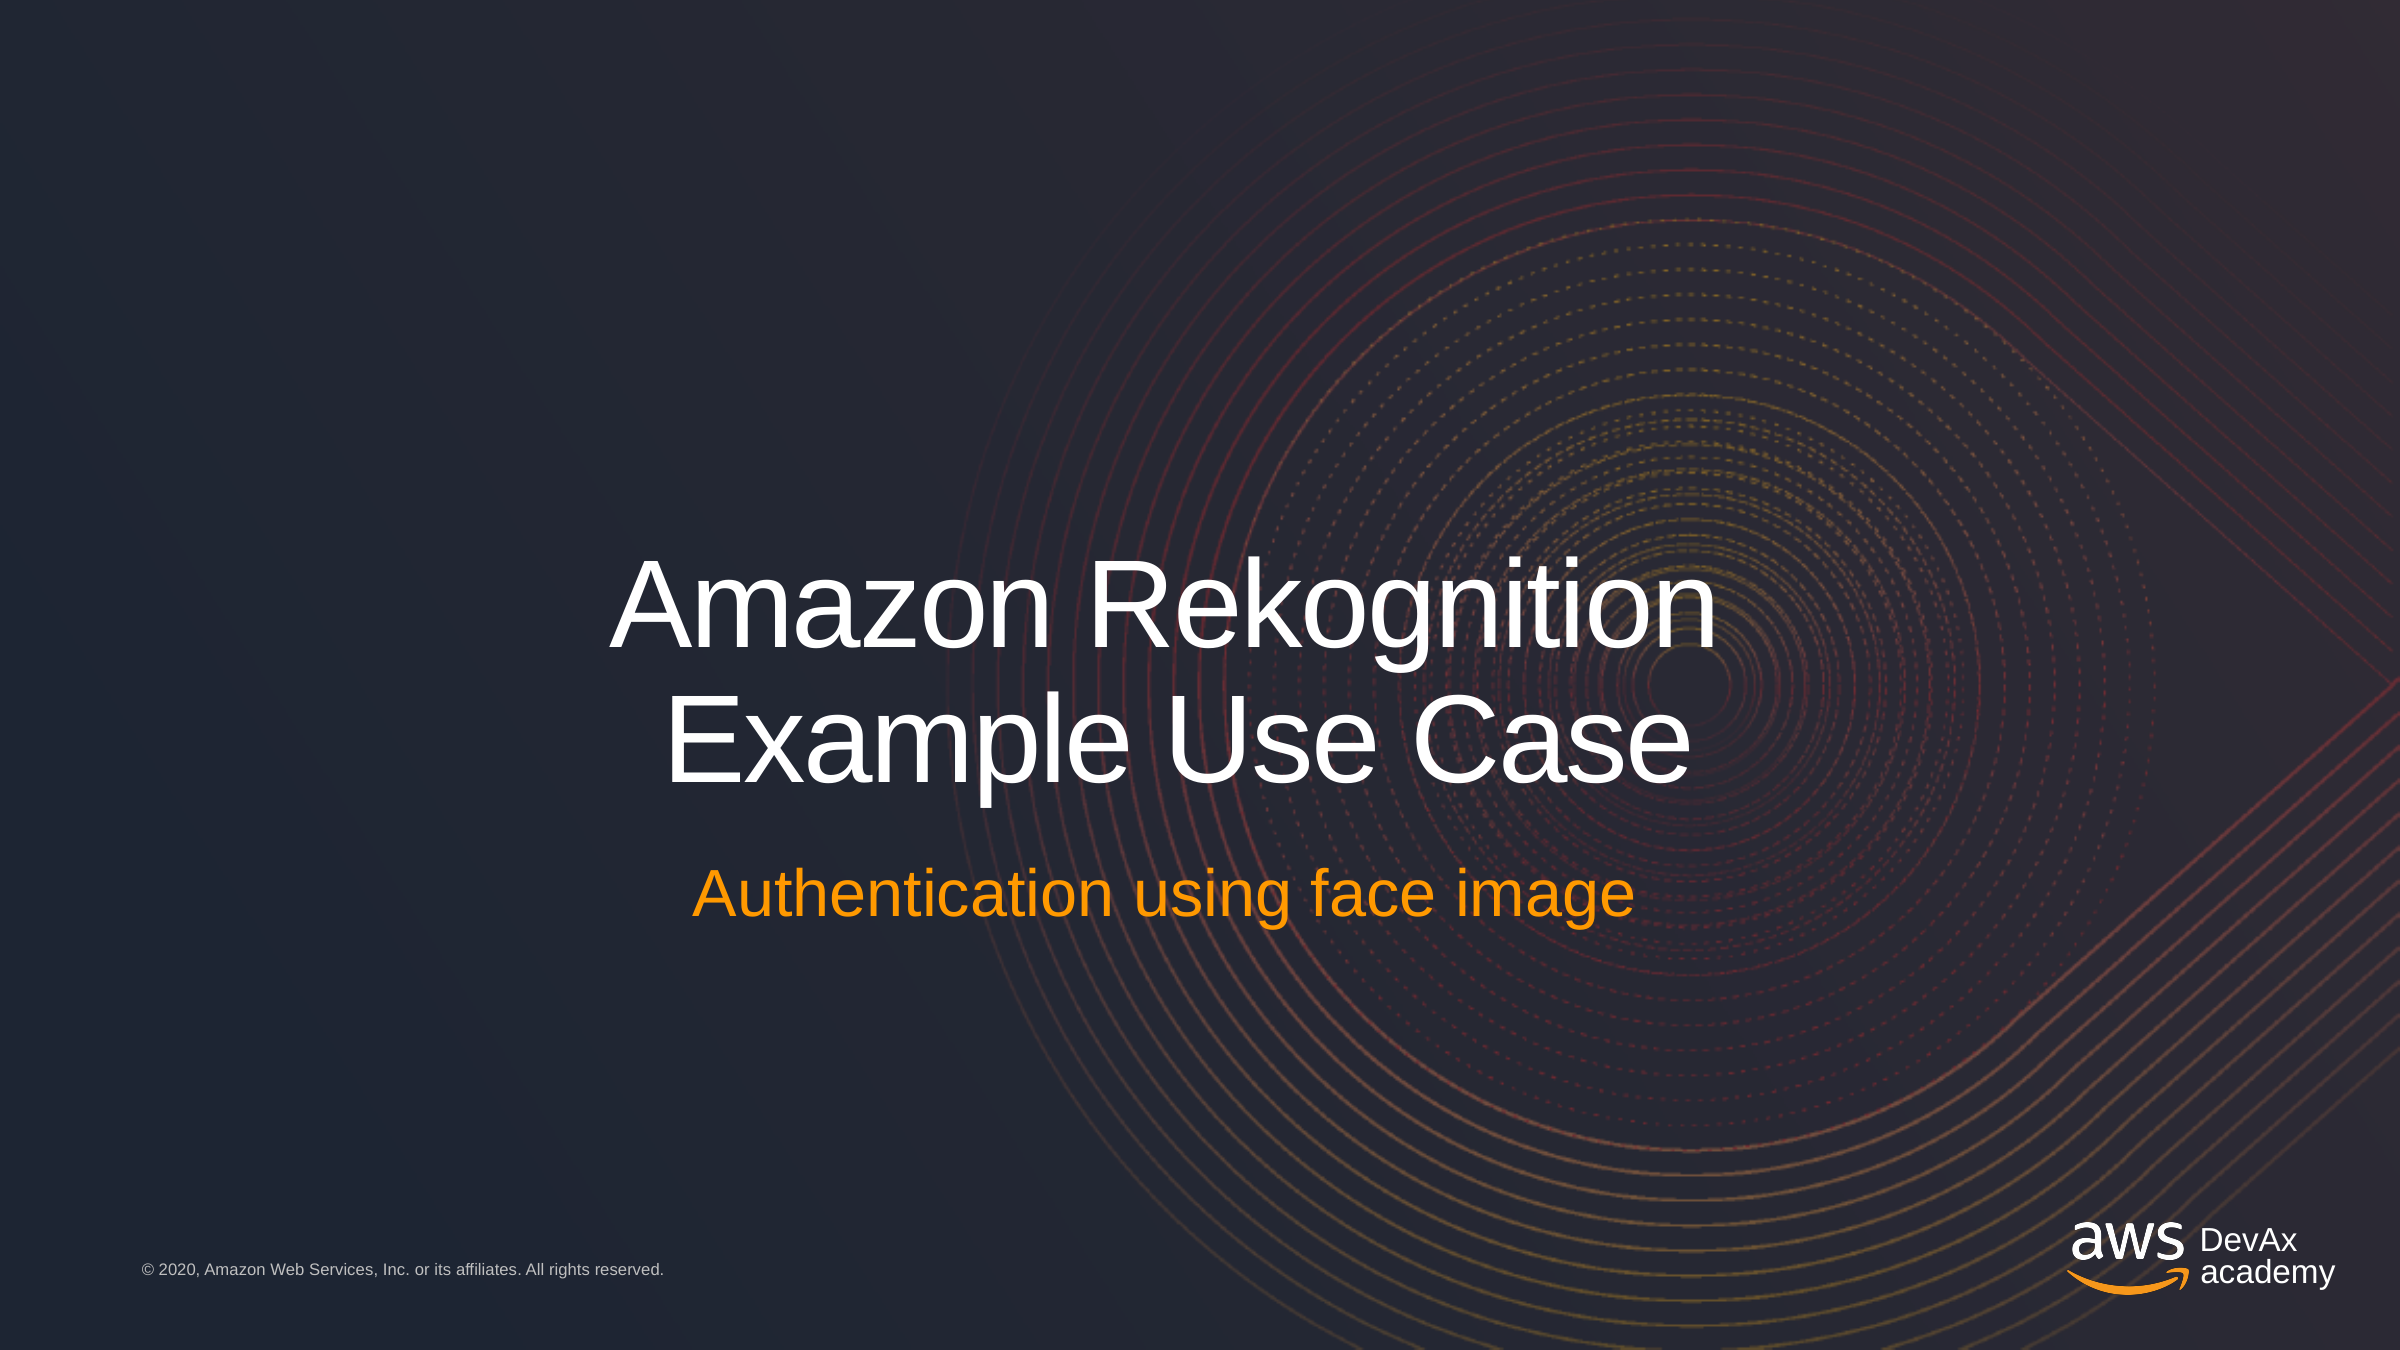

# Amazon Rekognition Example Use Case
Authentication using face image